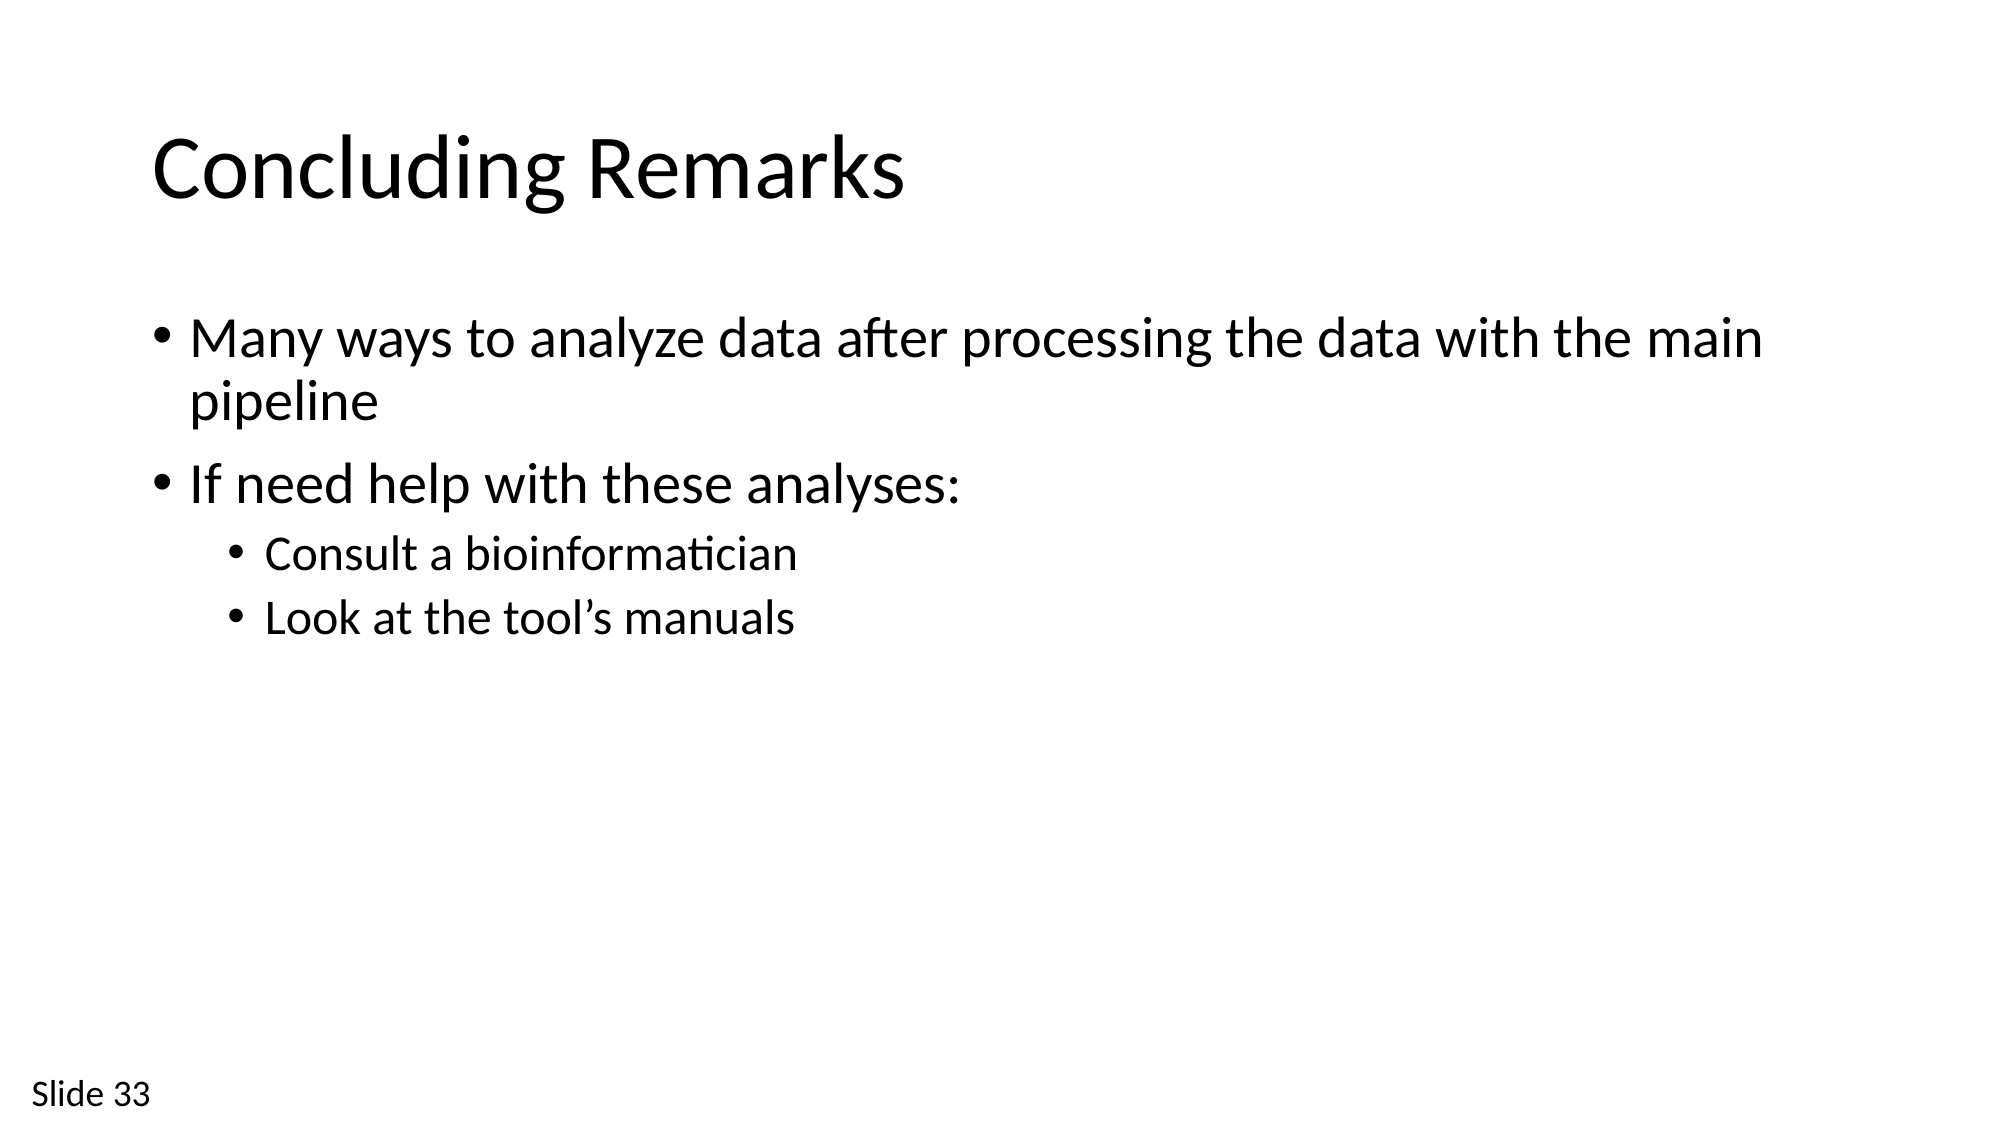

# Concluding Remarks
Many ways to analyze data after processing the data with the main pipeline
If need help with these analyses:
Consult a bioinformatician
Look at the tool’s manuals
Slide 33